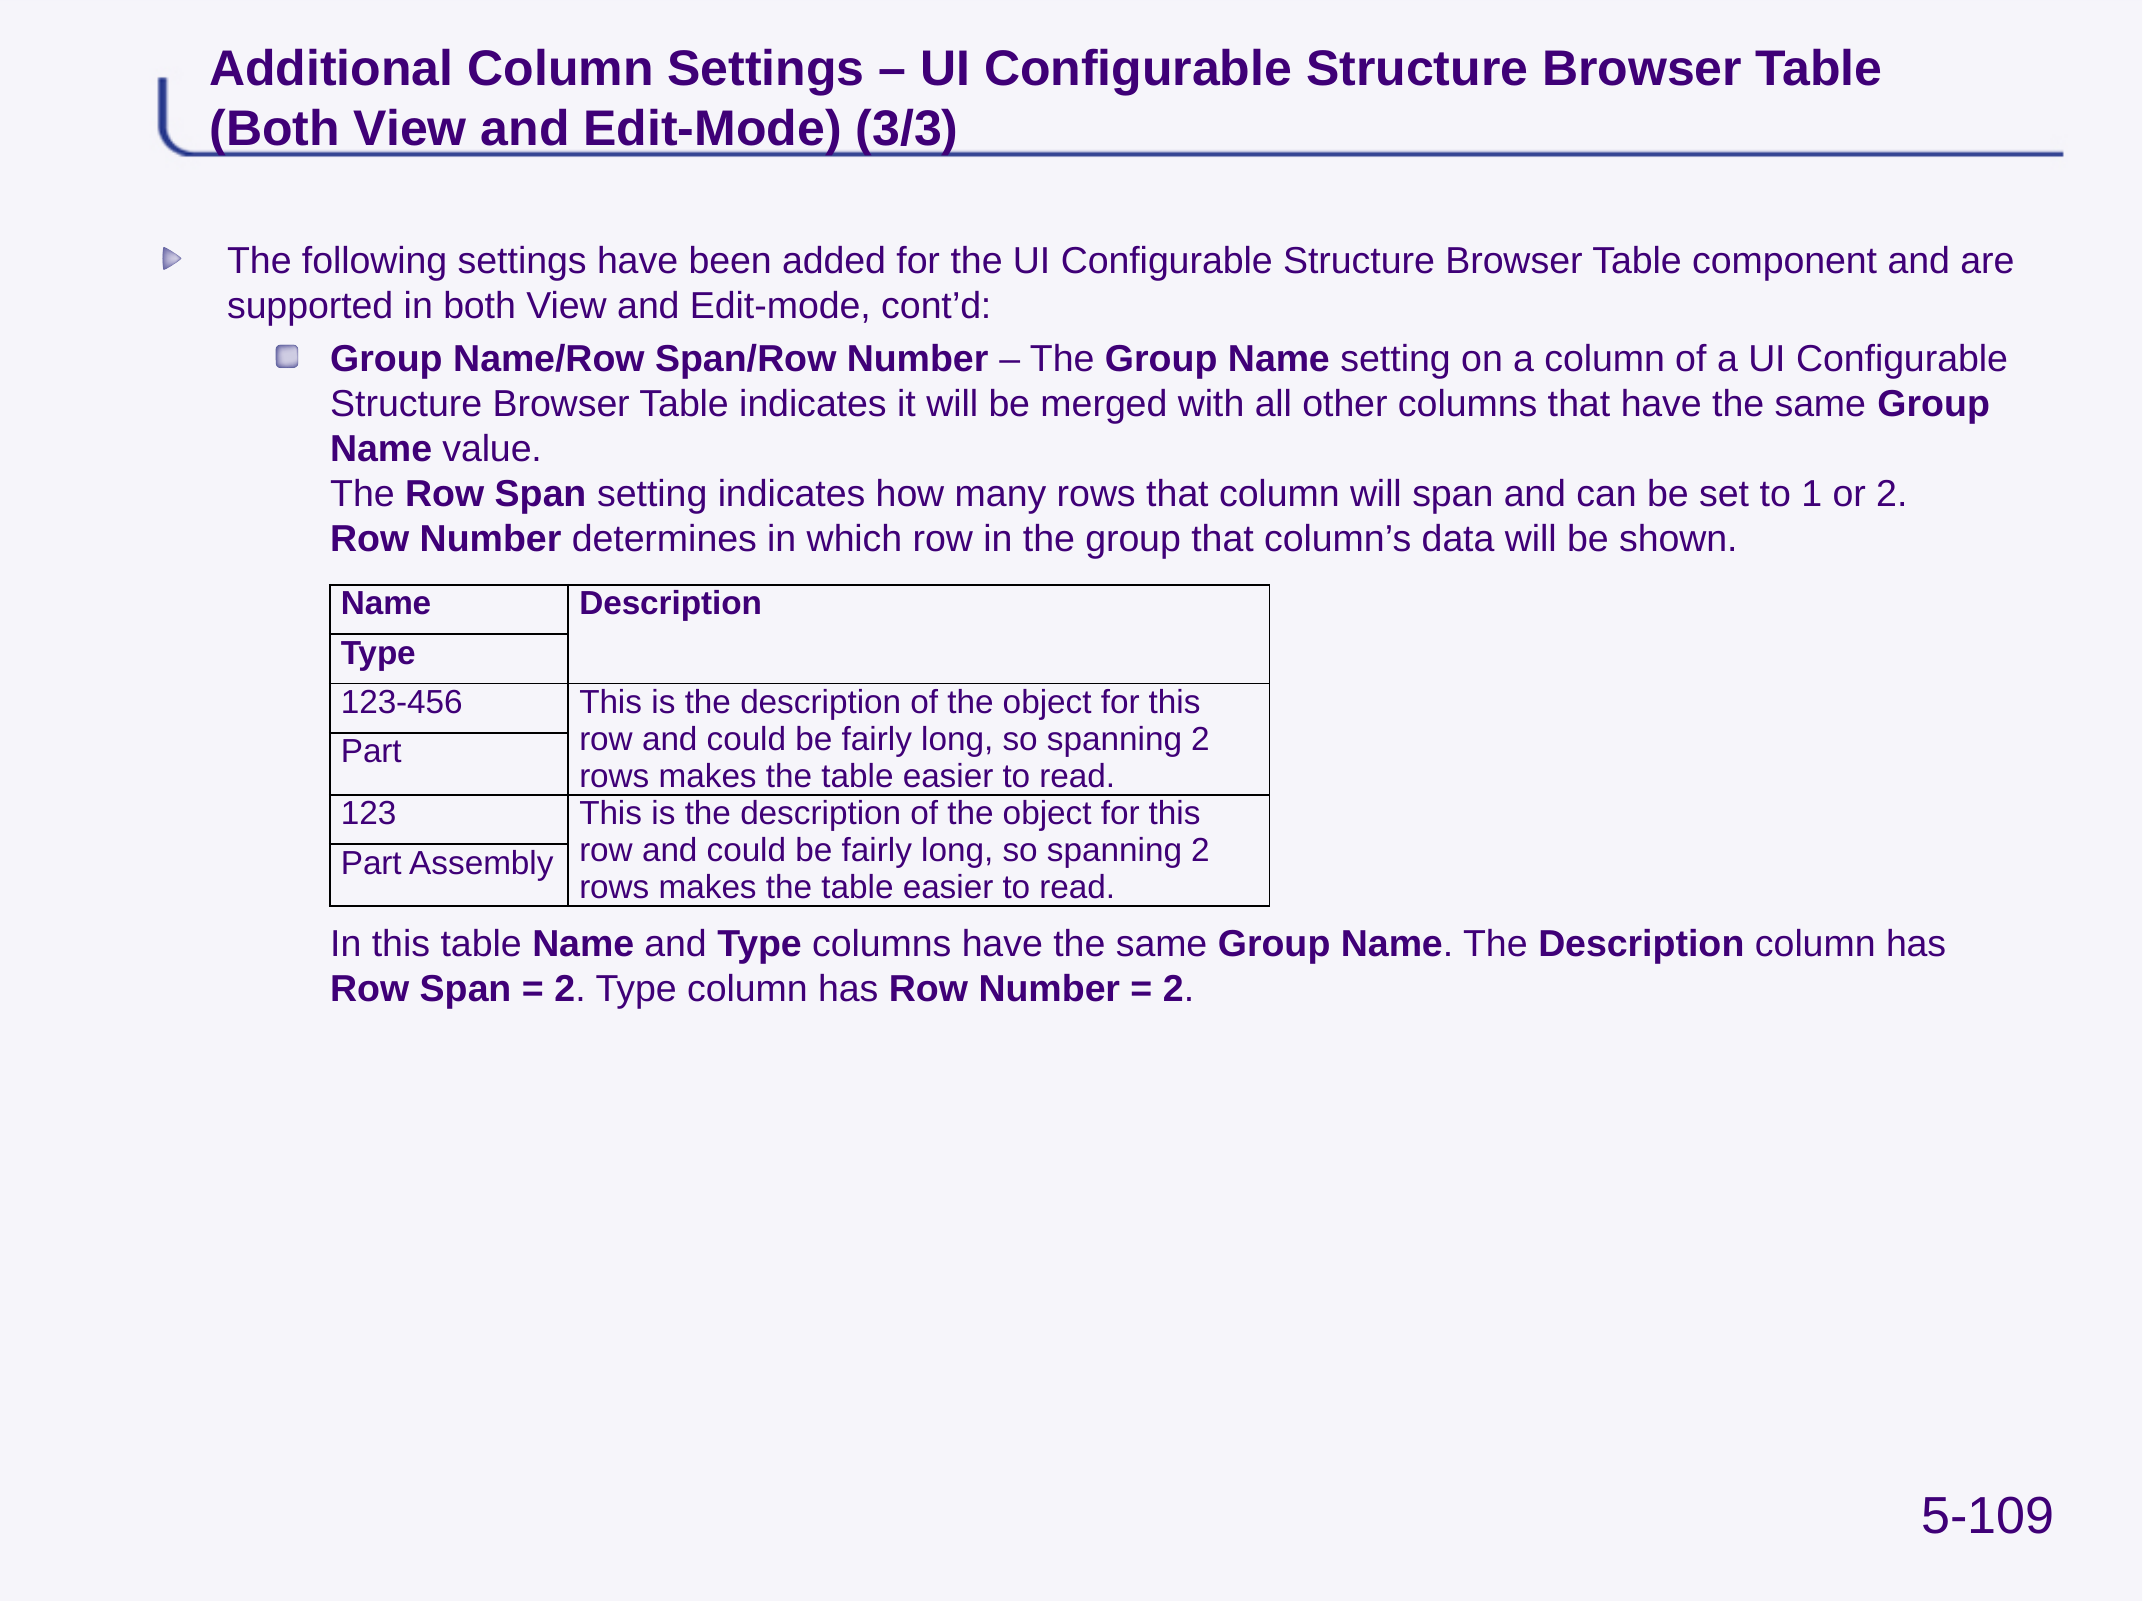

# Additional Column Settings – UI Configurable Structure Browser Table (Both View and Edit-Mode) (3/3)
The following settings have been added for the UI Configurable Structure Browser Table component and are supported in both View and Edit-mode, cont’d:
Group Name/Row Span/Row Number – The Group Name setting on a column of a UI Configurable Structure Browser Table indicates it will be merged with all other columns that have the same Group Name value.
The Row Span setting indicates how many rows that column will span and can be set to 1 or 2.
Row Number determines in which row in the group that column’s data will be shown.
In this table Name and Type columns have the same Group Name. The Description column has
Row Span = 2. Type column has Row Number = 2.
| Name | Description |
| --- | --- |
| Type |  |
| 123-456 | This is the description of the object for this row and could be fairly long, so spanning 2 rows makes the table easier to read. |
| Part |  |
| 123 | This is the description of the object for this row and could be fairly long, so spanning 2 rows makes the table easier to read. |
| Part Assembly |  |
5-109